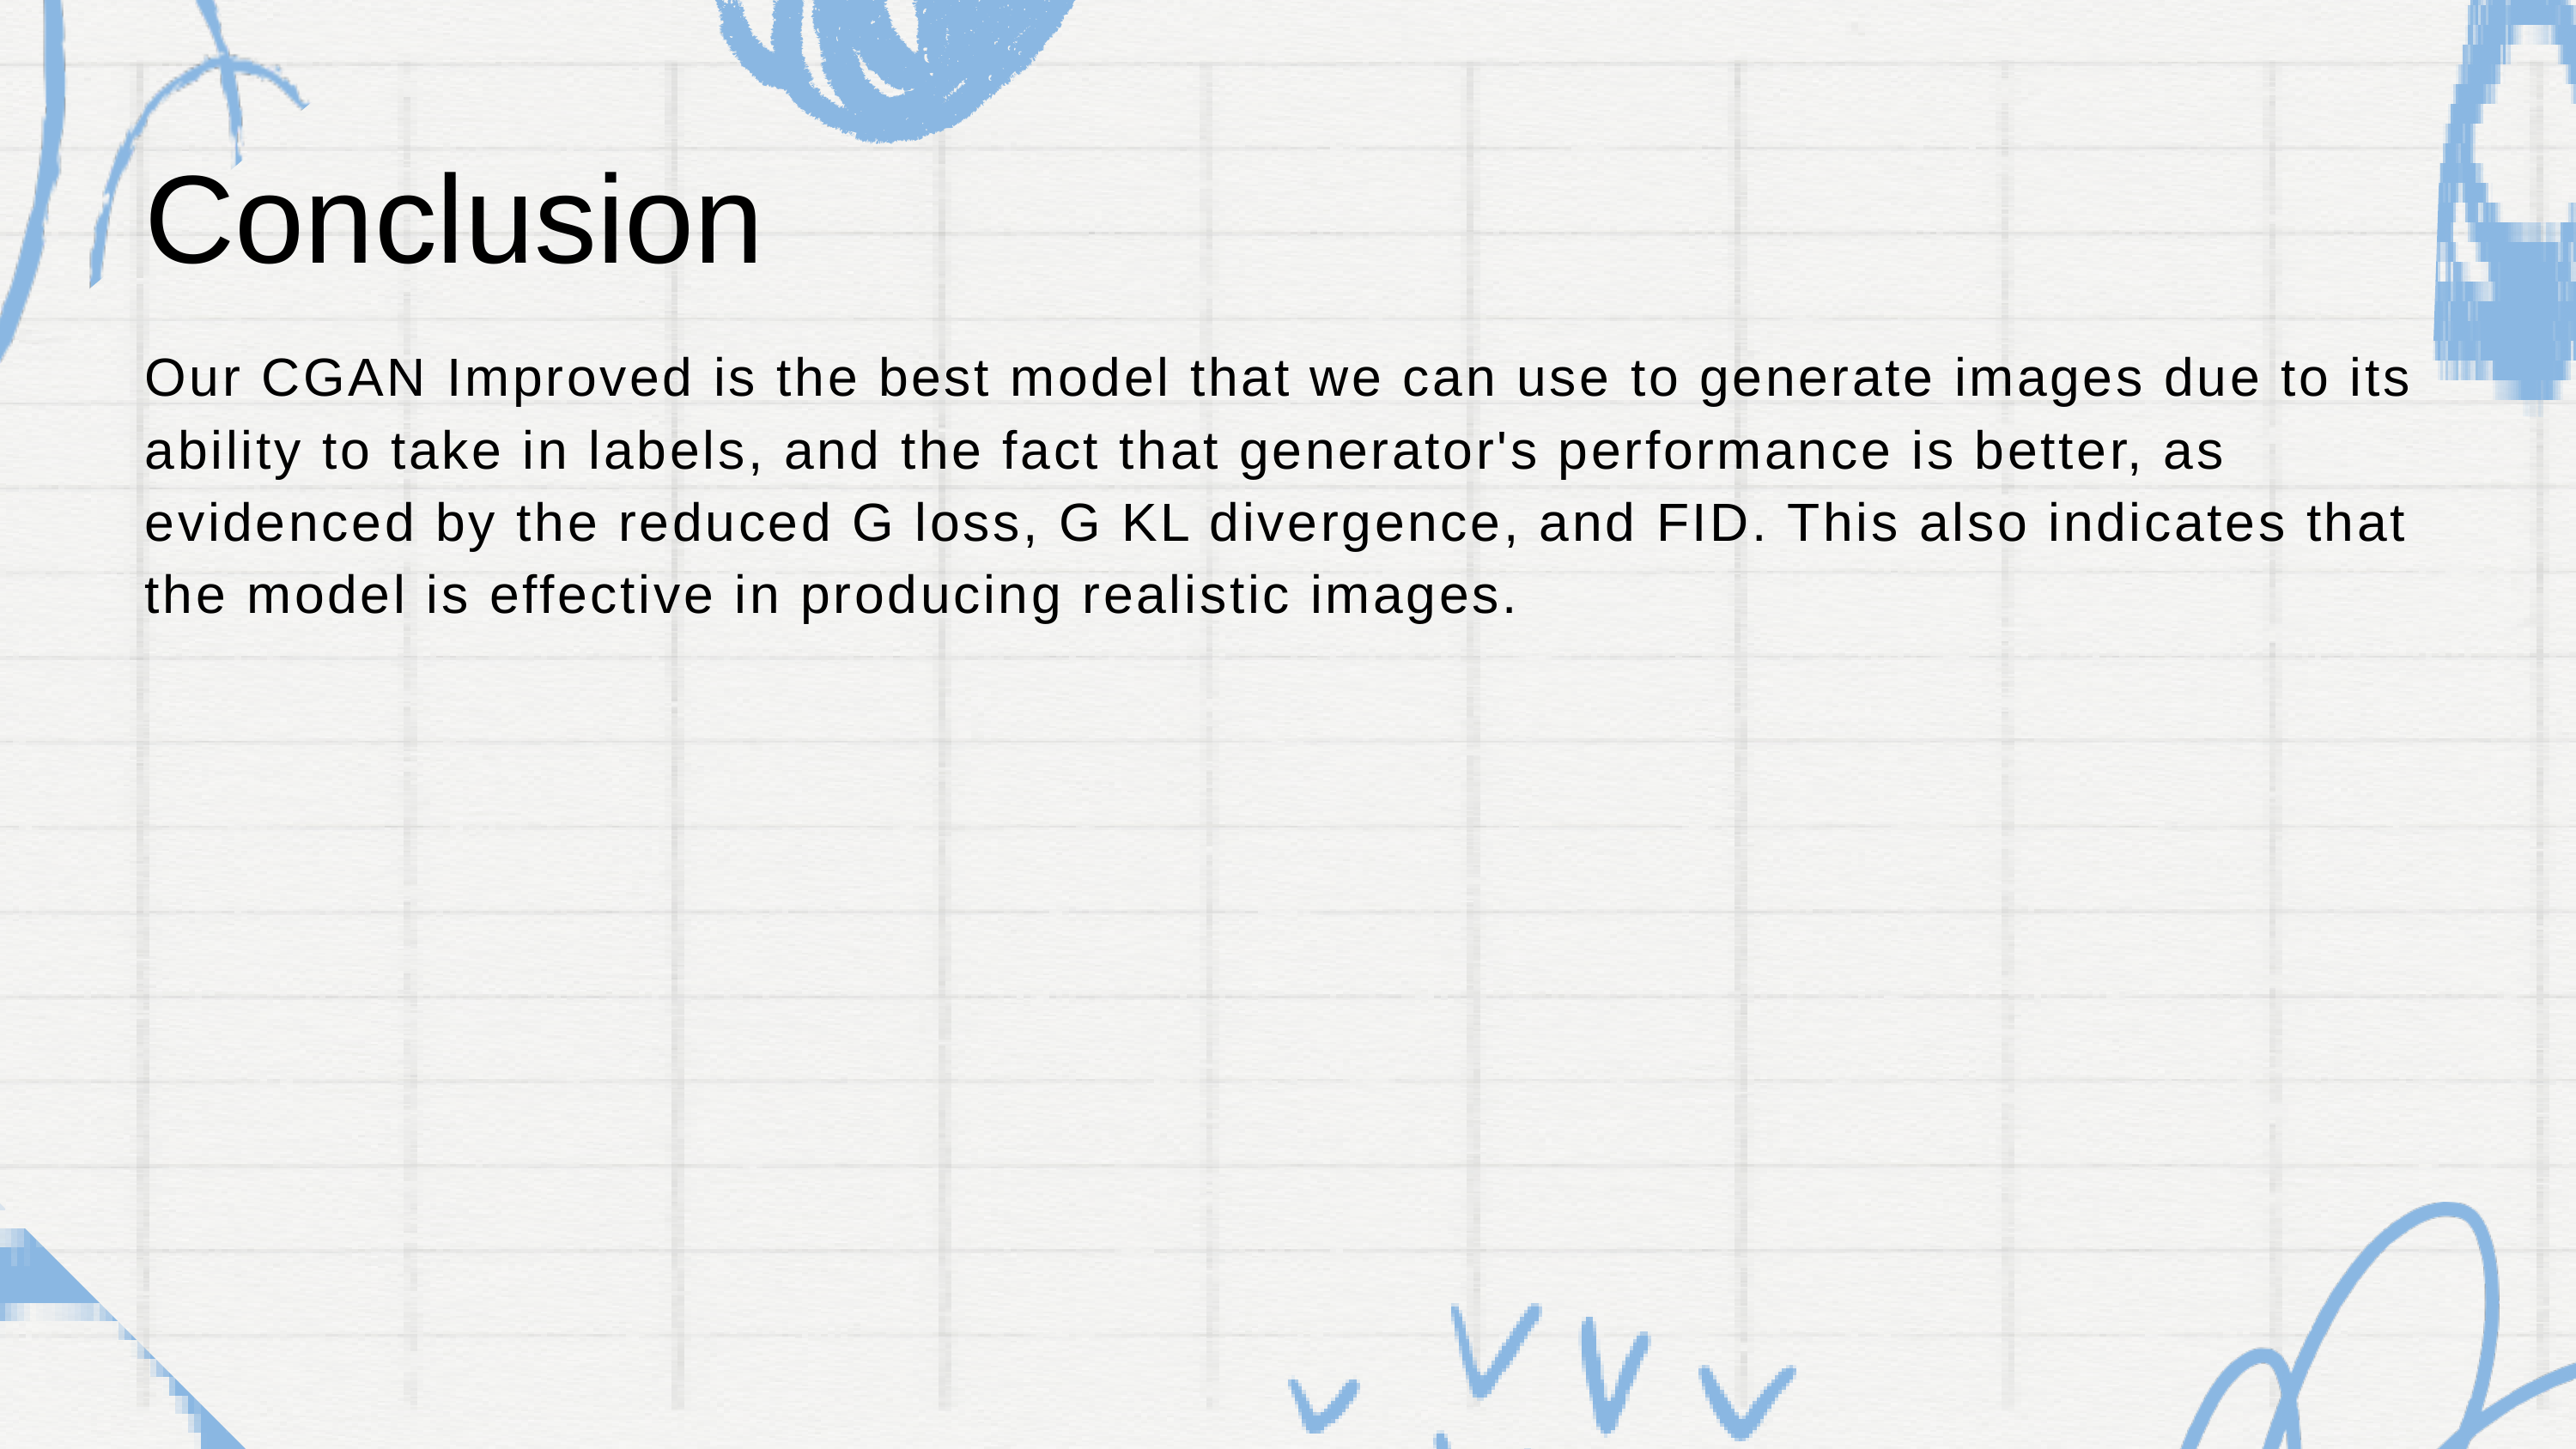

Conclusion
Our CGAN Improved is the best model that we can use to generate images due to its ability to take in labels, and the fact that generator's performance is better, as evidenced by the reduced G loss, G KL divergence, and FID. This also indicates that the model is effective in producing realistic images.